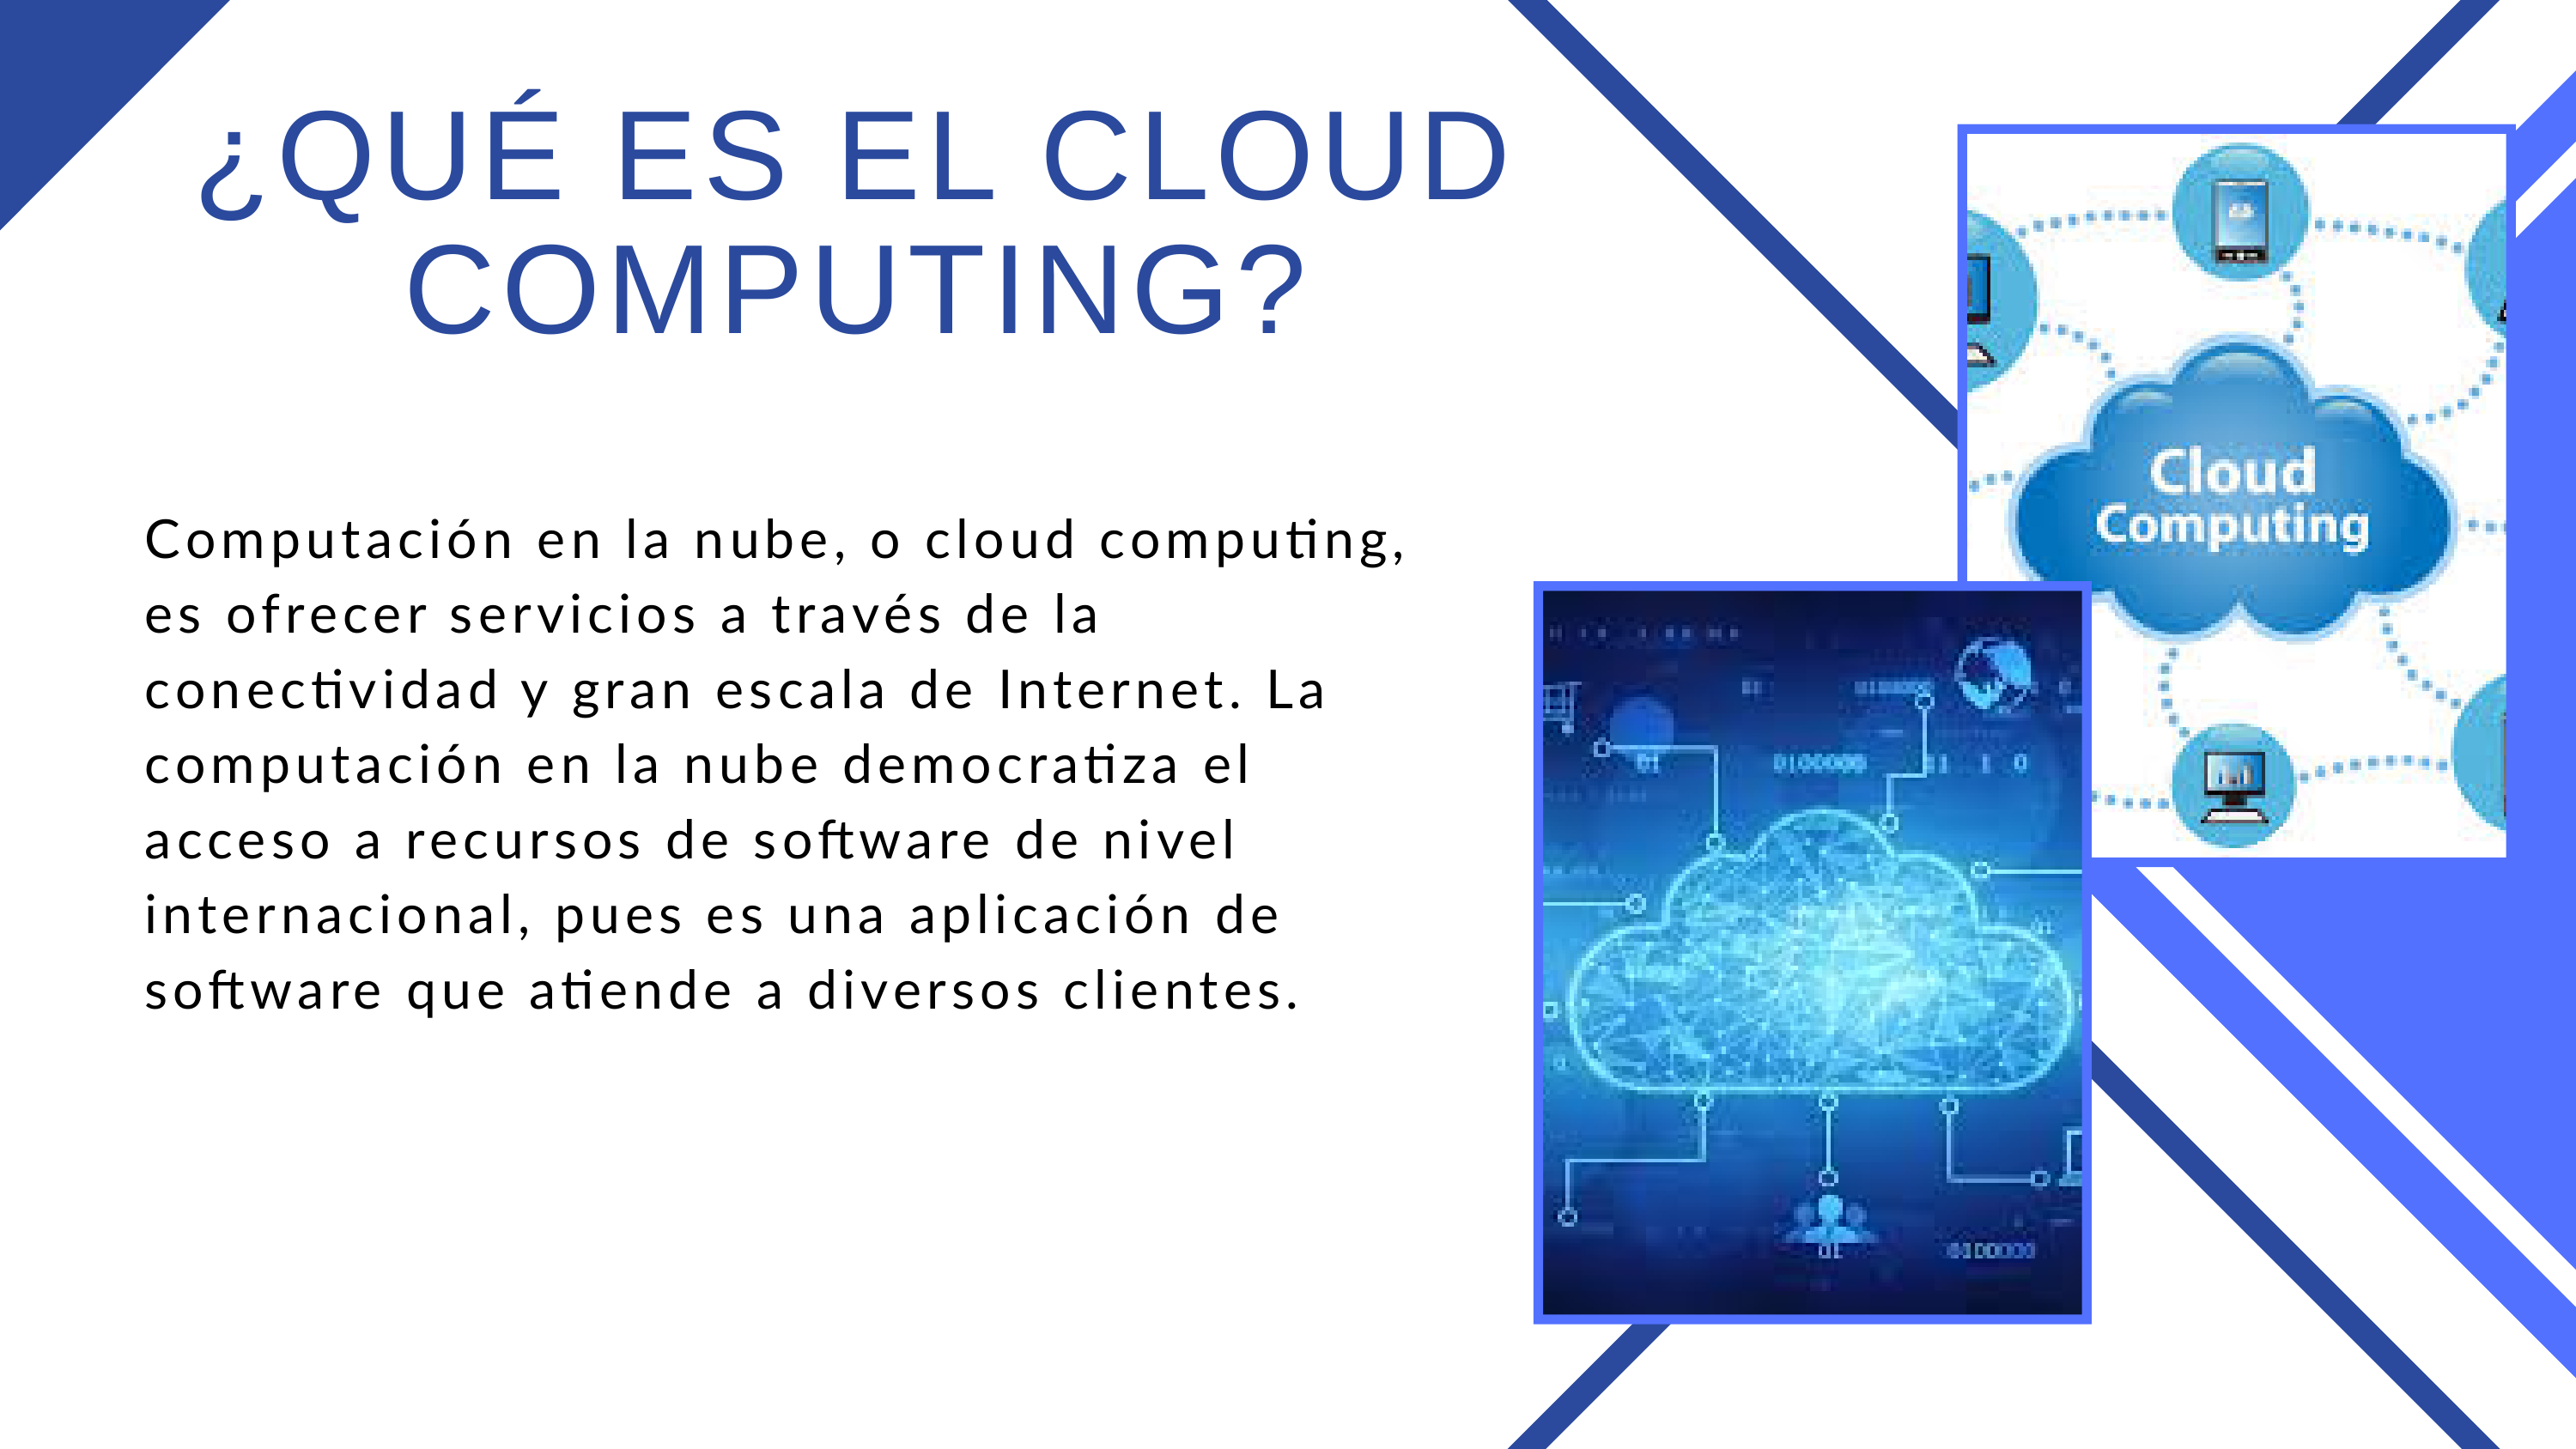

¿QUÉ ES EL CLOUD COMPUTING?

Computación en la nube, o cloud computing, es ofrecer servicios a través de la conectividad y gran escala de Internet. La computación en la nube democratiza el acceso a recursos de software de nivel internacional, pues es una aplicación de software que atiende a diversos clientes.